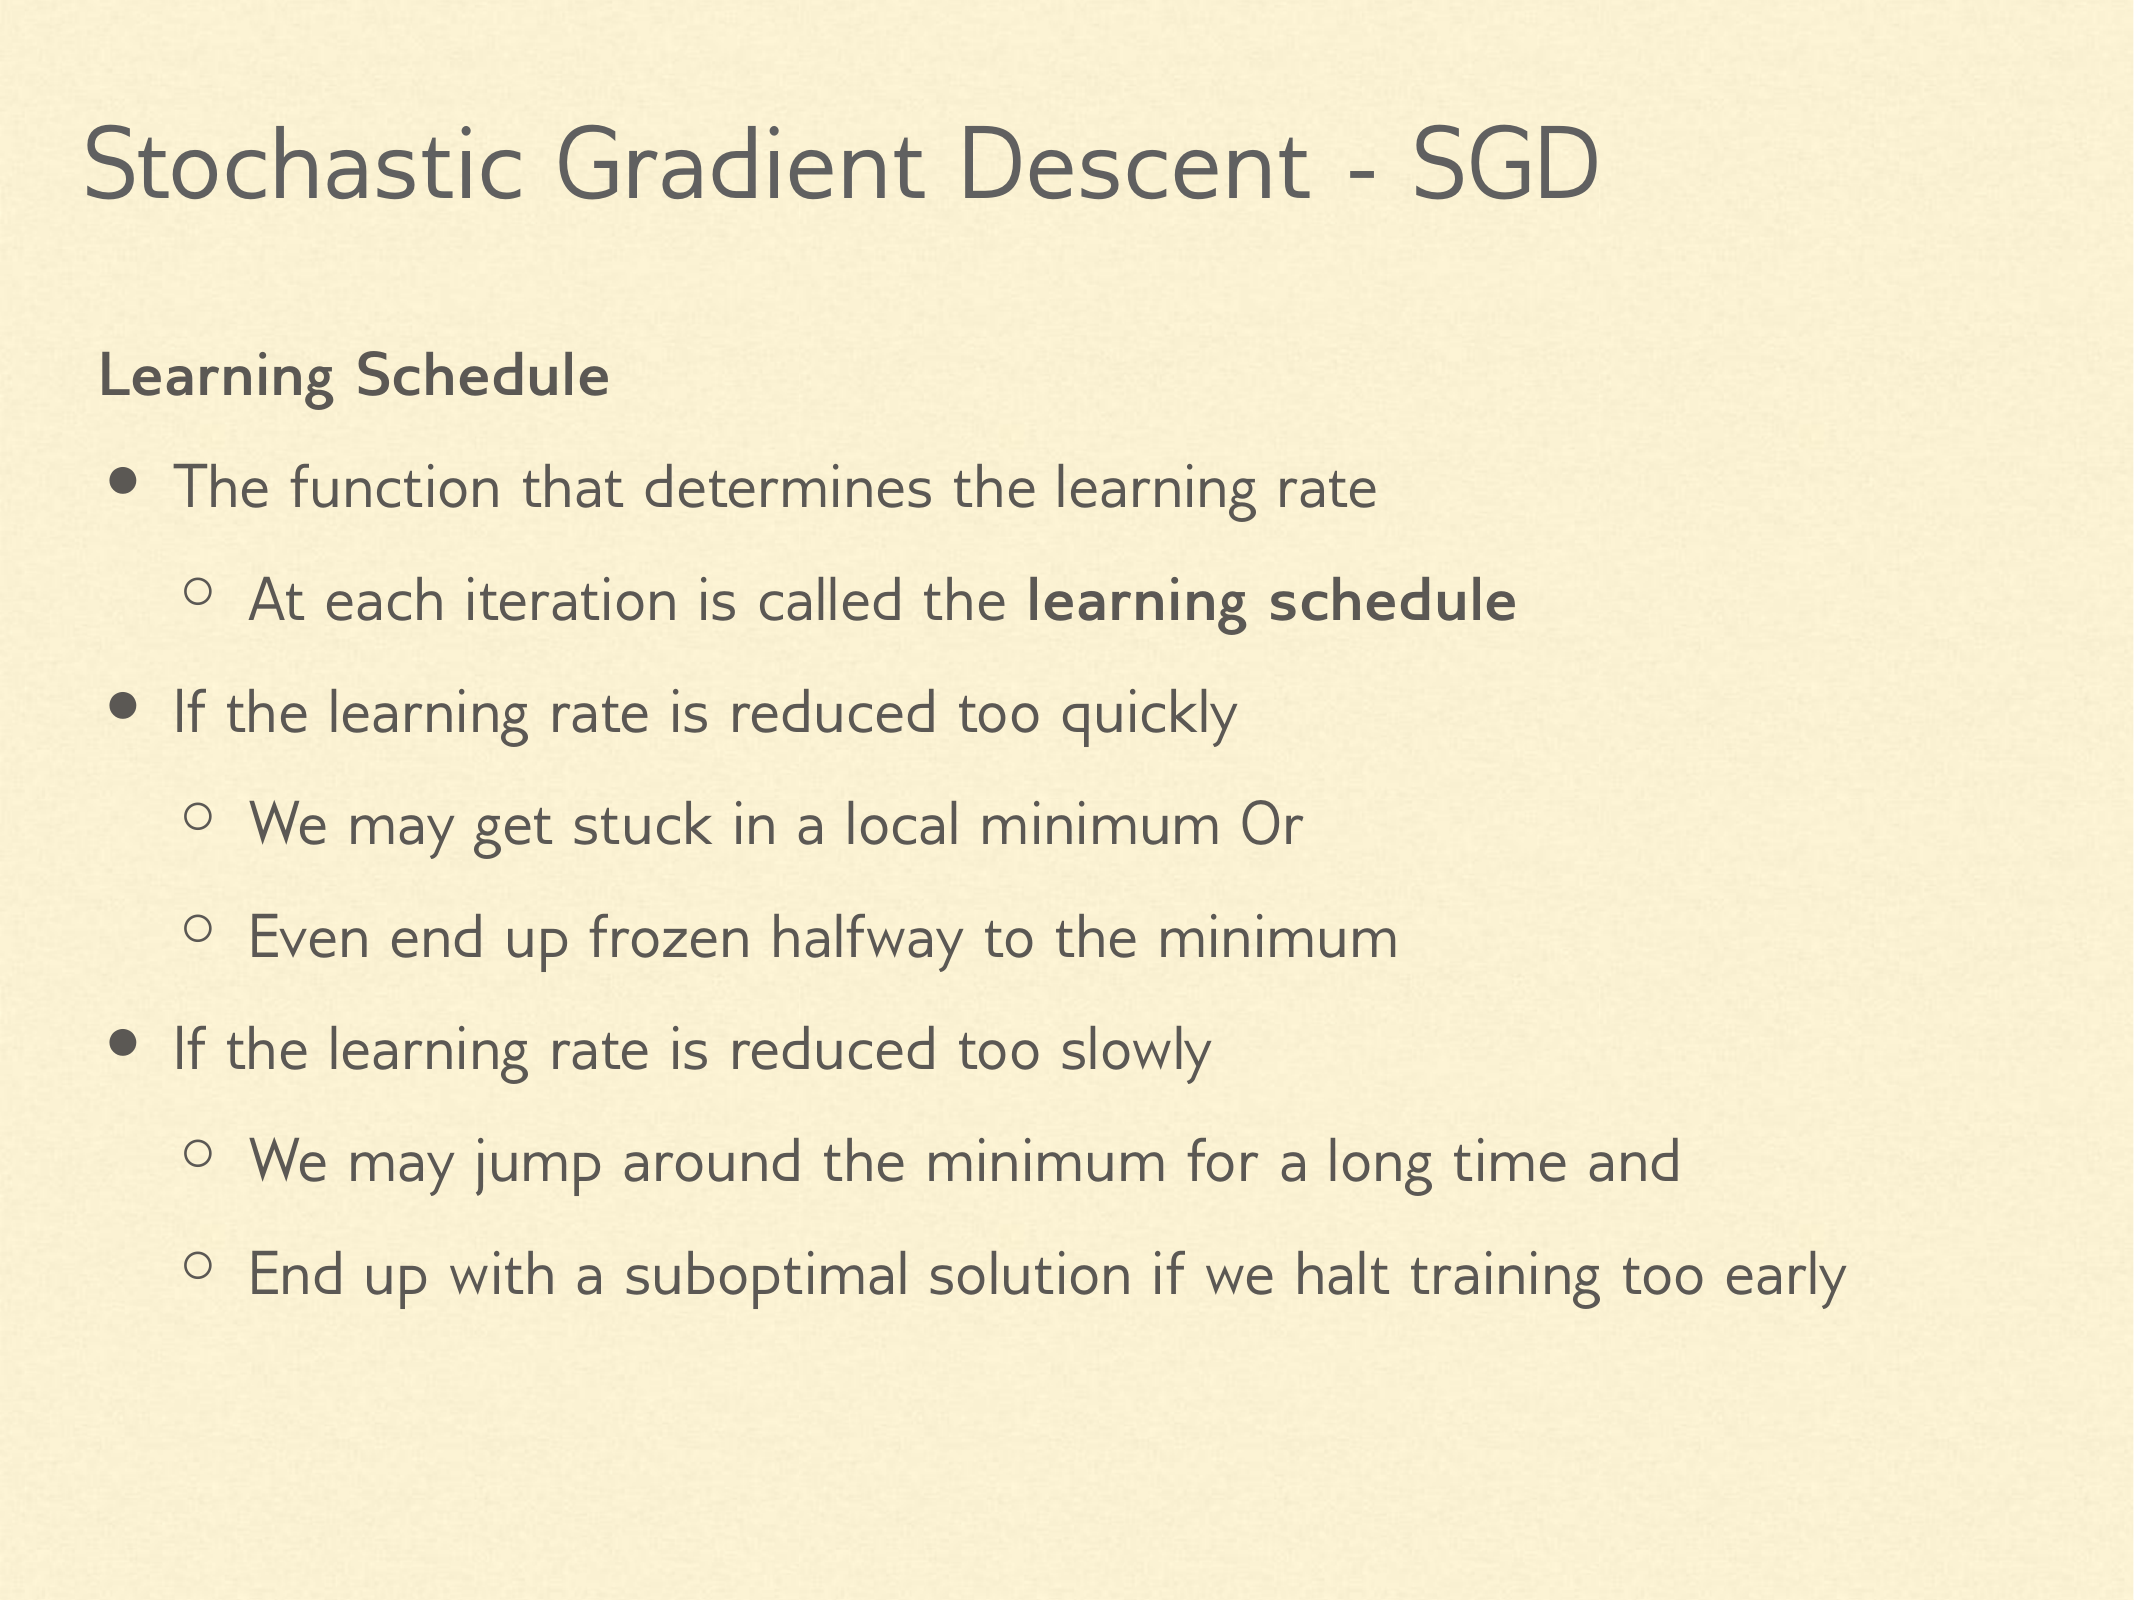

Stochastic Gradient Descent - SGD
Learning Schedule
The function that determines the learning rate
At each iteration is called the learning schedule
If the learning rate is reduced too quickly
We may get stuck in a local minimum Or
Even end up frozen halfway to the minimum
If the learning rate is reduced too slowly
We may jump around the minimum for a long time and
End up with a suboptimal solution if we halt training too early